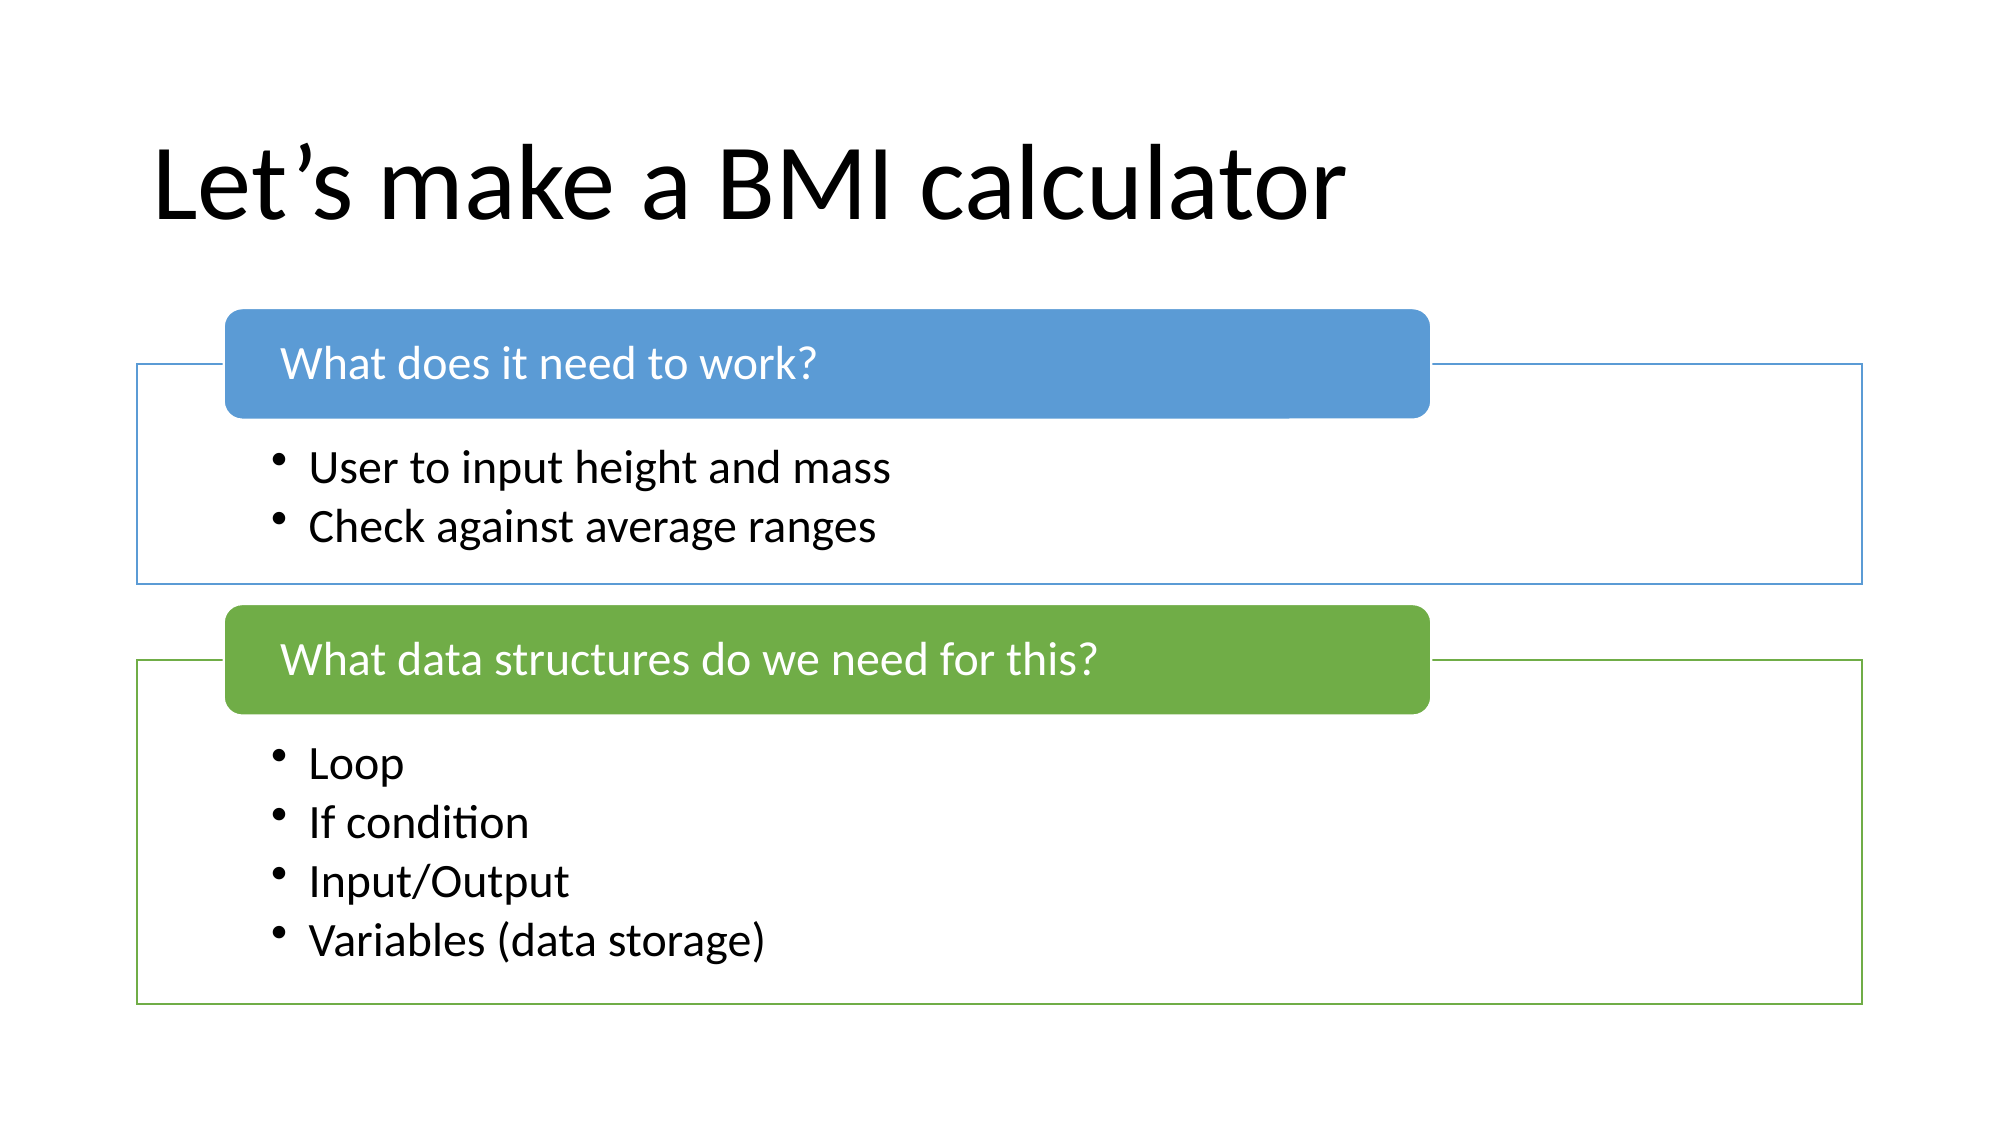

# Let’s make a BMI calculator
User to input height and mass
Check against average ranges
What does it need to work?
Loop
If condition
Input/Output
Variables (data storage)
What data structures do we need for this?